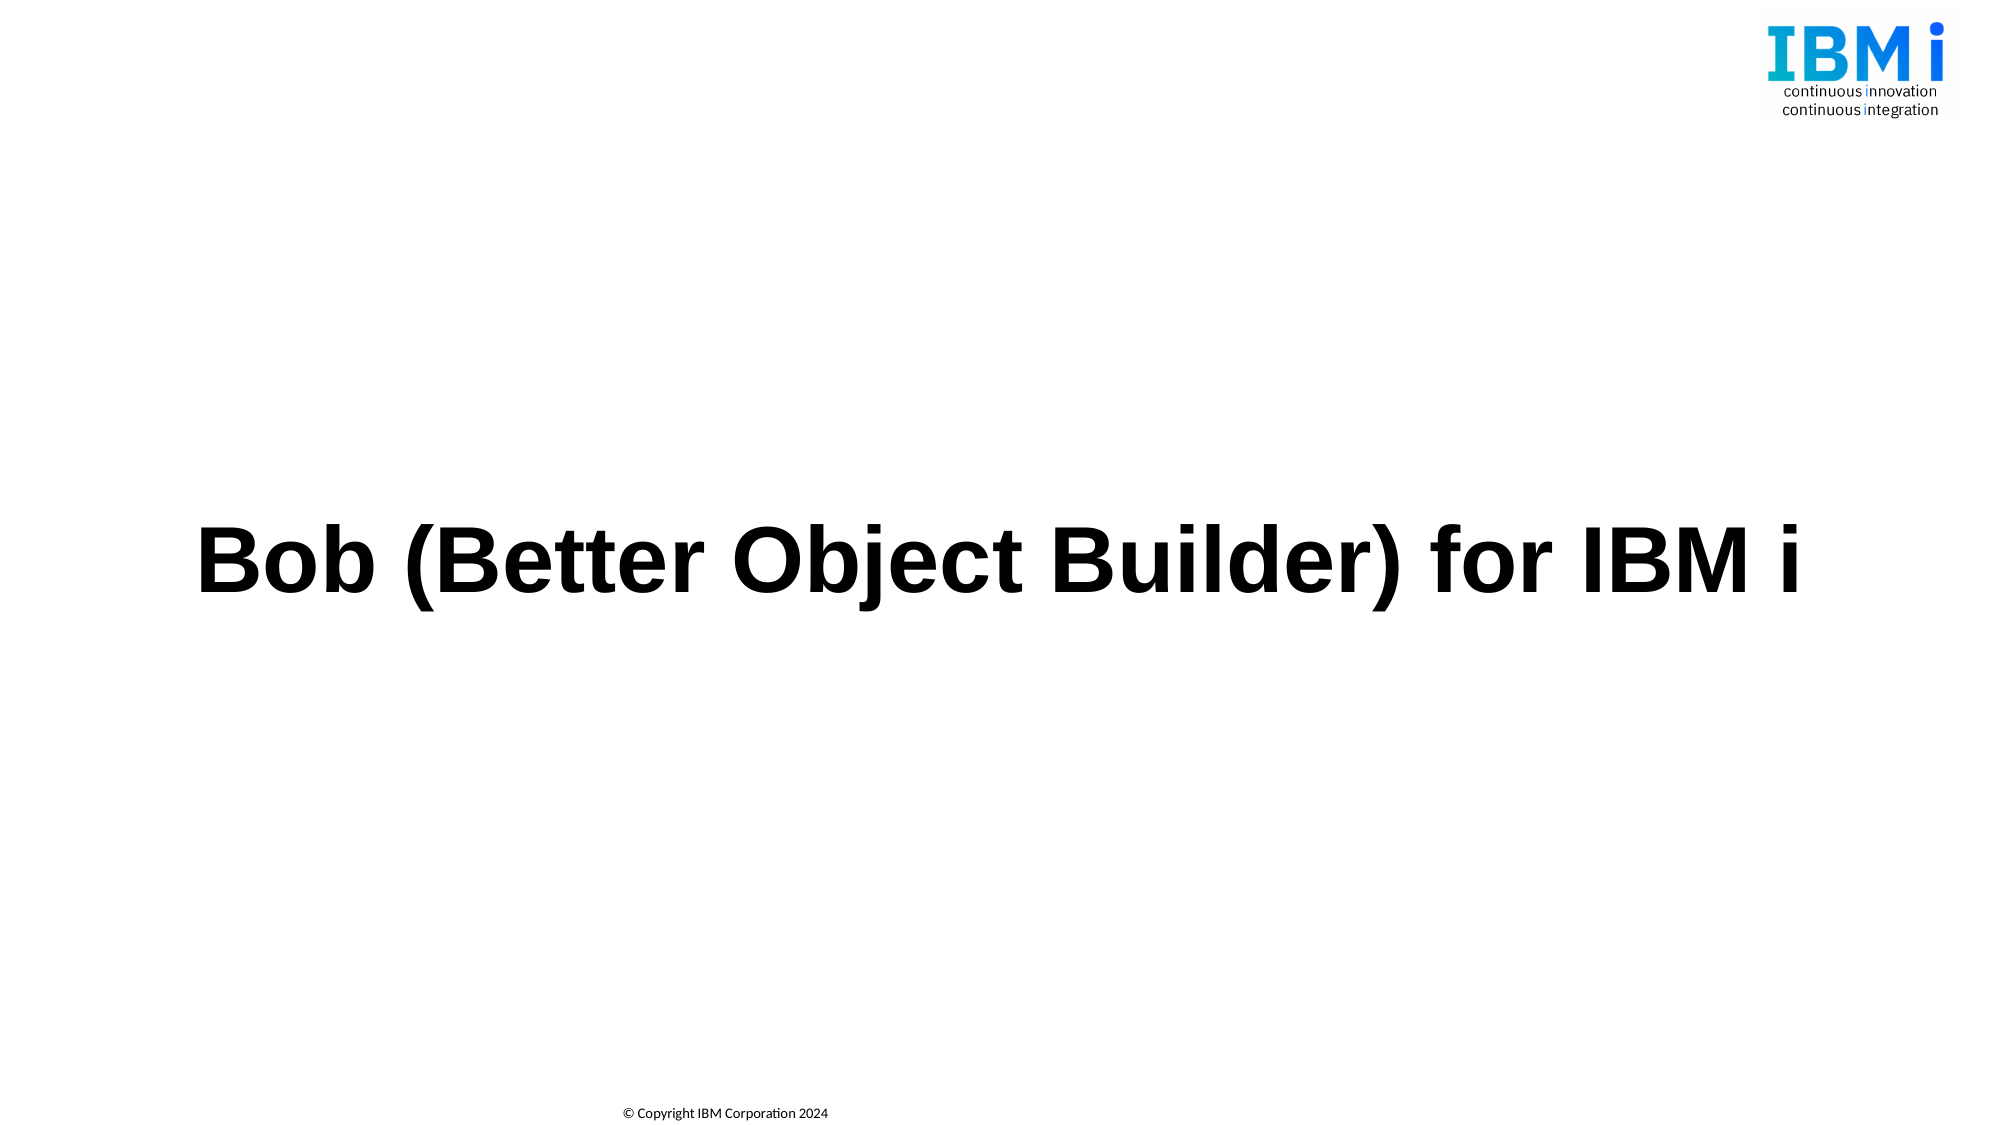

# Bob (Better Object Builder) for IBM i